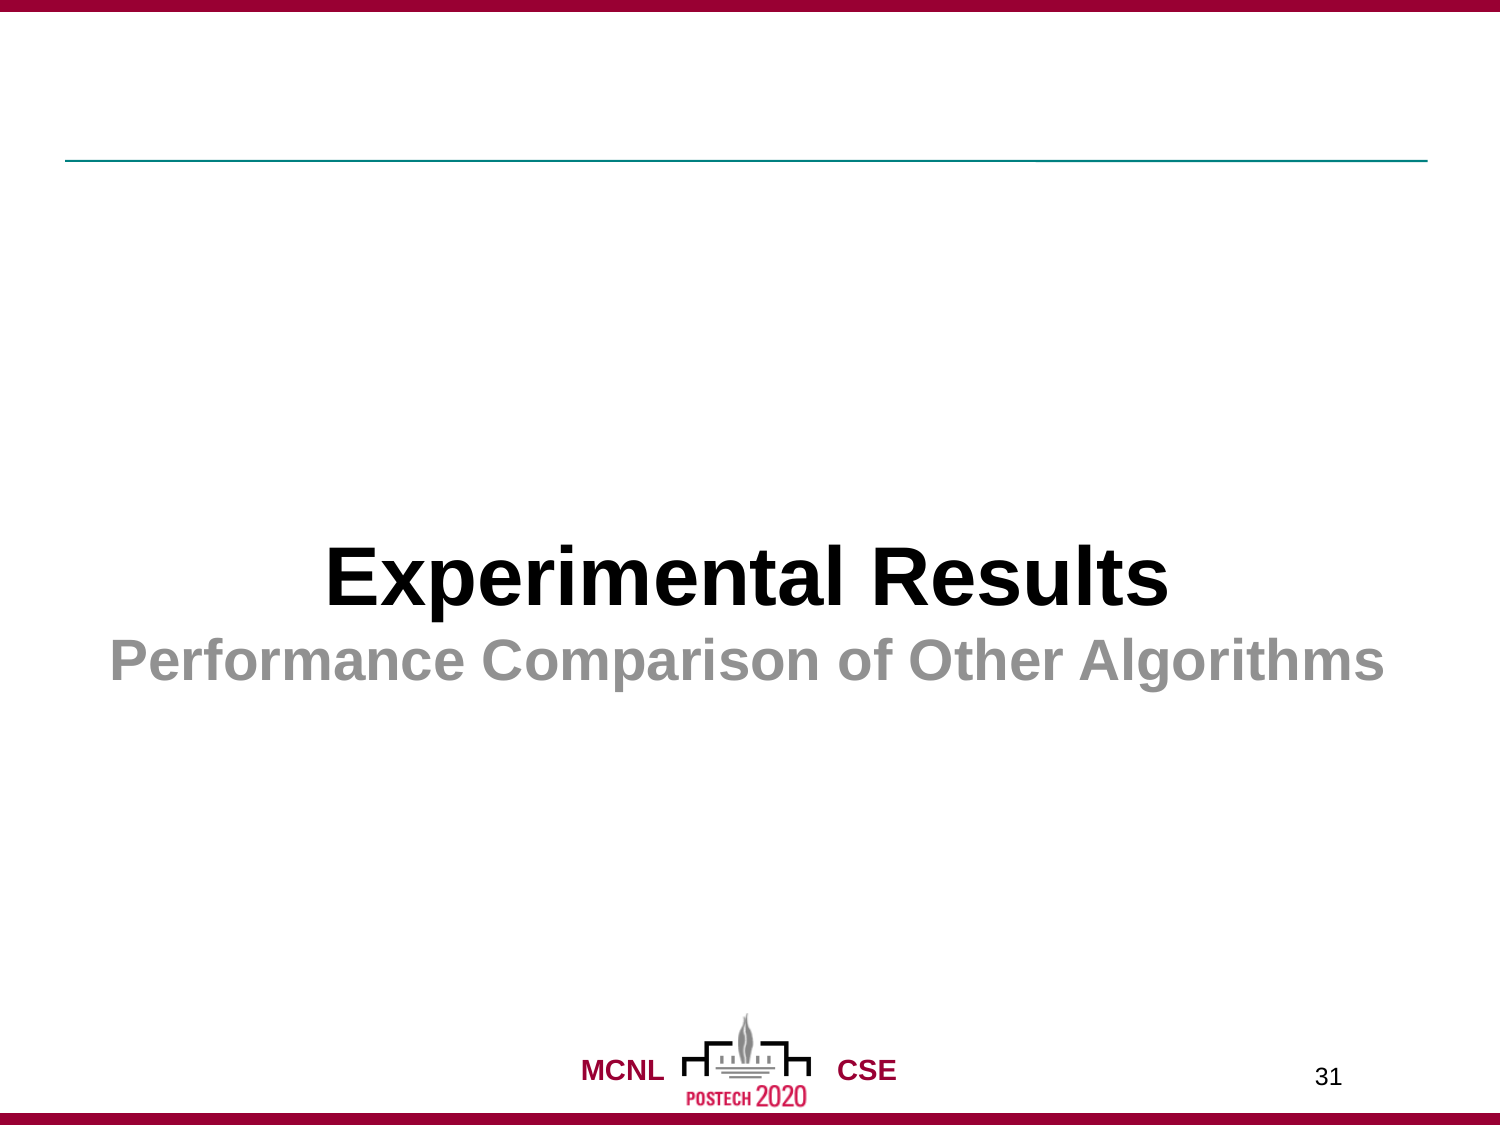

31
#

Experimental Results
Performance Comparison of Other Algorithms